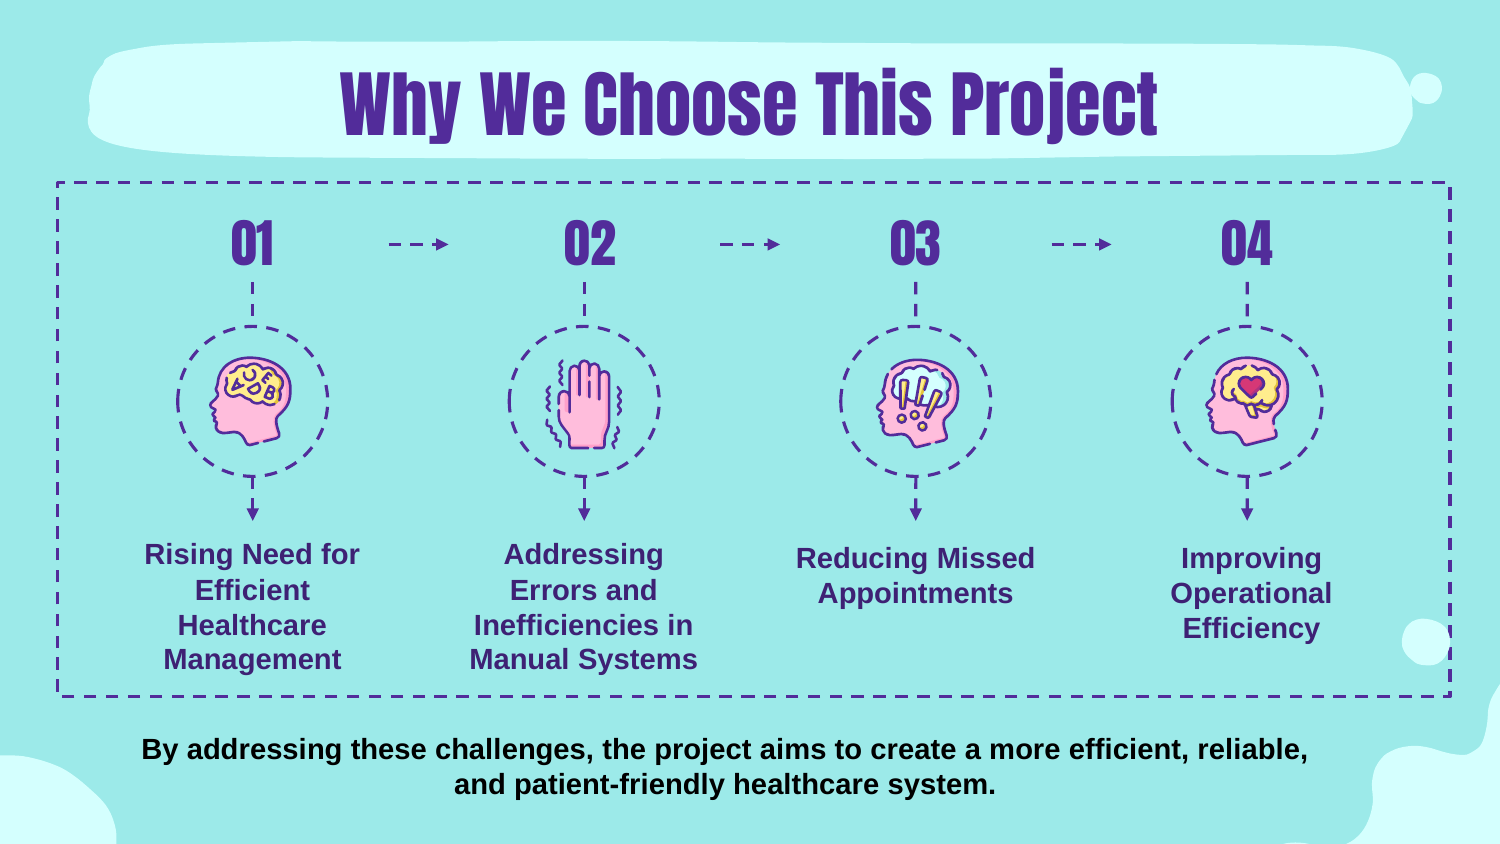

# Why We Choose This Project

01
 02

03

Reducing Missed Appointments
04

Improving Operational Efficiency

Rising Need for Efficient Healthcare Management
Addressing Errors and Inefficiencies in Manual Systems

By addressing these challenges, the project aims to create a more efficient, reliable, and patient-friendly healthcare system.